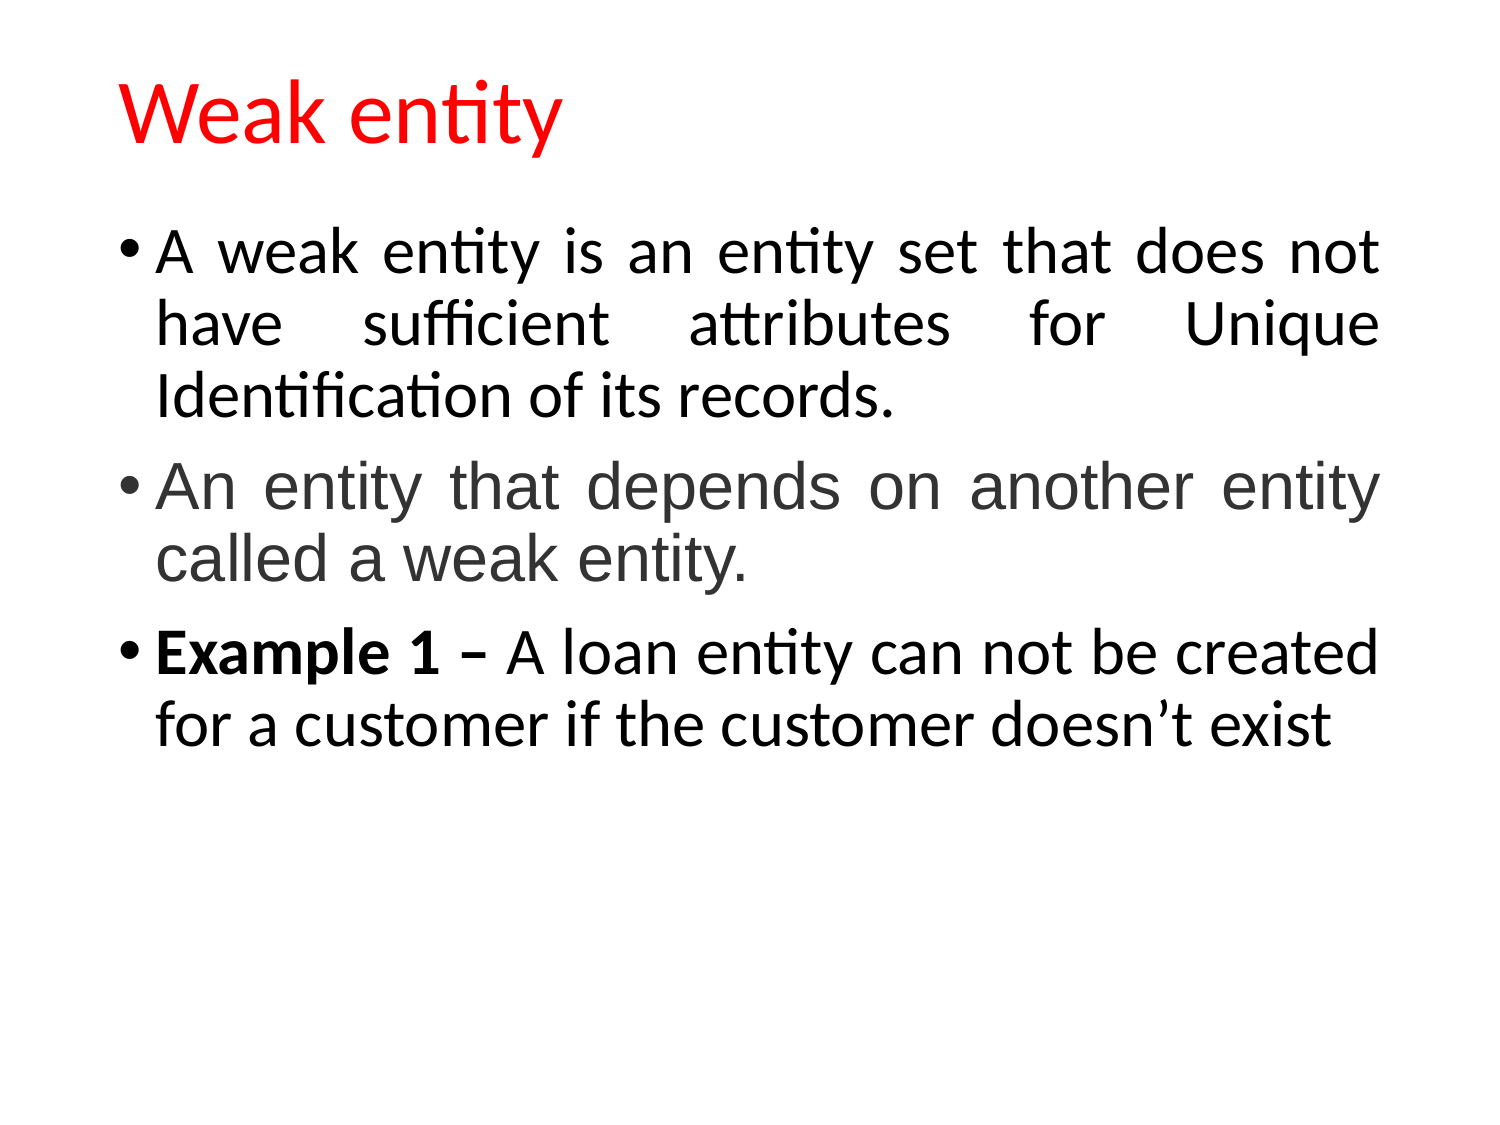

# Weak entity
A weak entity is an entity set that does not have sufficient attributes for Unique Identification of its records.
An entity that depends on another entity called a weak entity.
Example 1 – A loan entity can not be created for a customer if the customer doesn’t exist